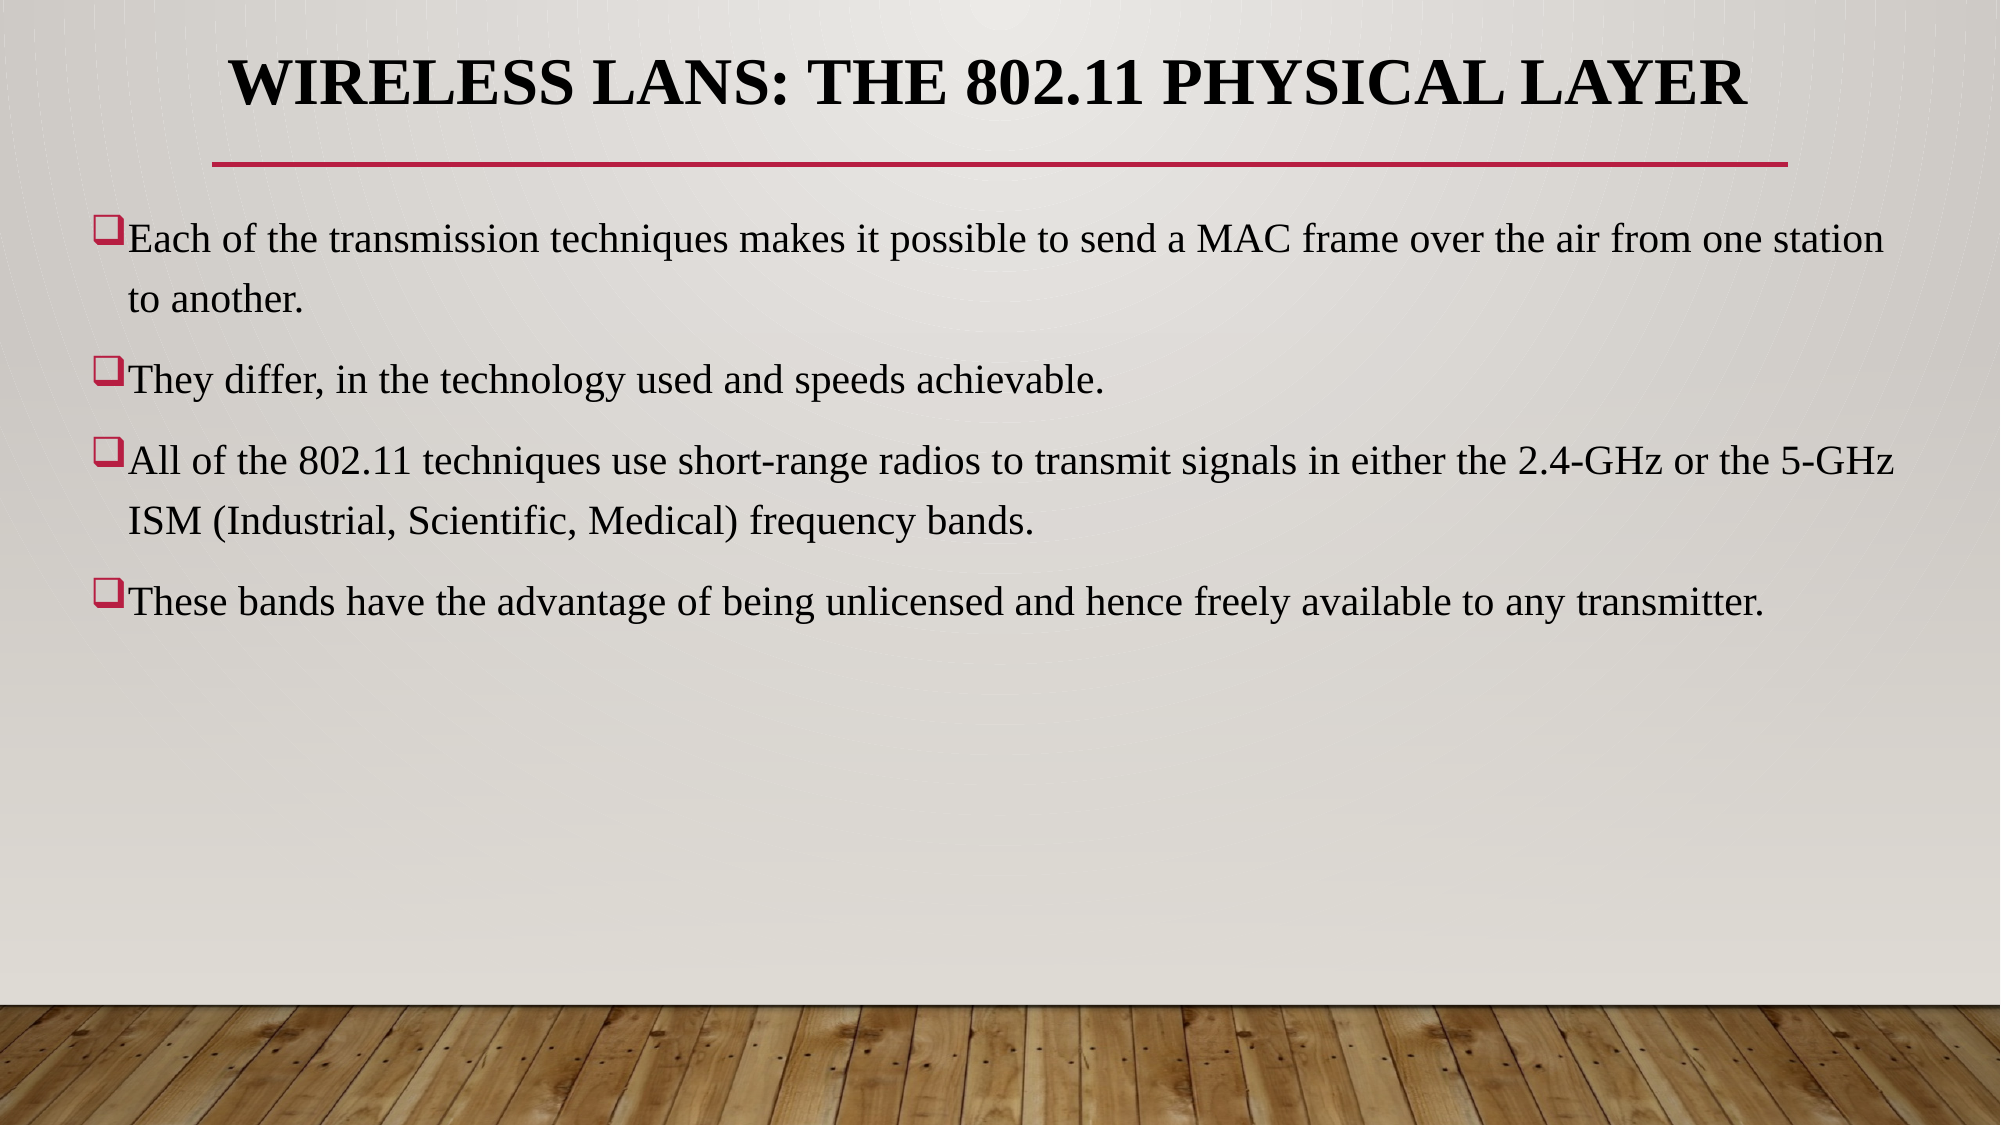

# WIRELESS LANS: The 802.11 Physical Layer
Each of the transmission techniques makes it possible to send a MAC frame over the air from one station to another.
They differ, in the technology used and speeds achievable.
All of the 802.11 techniques use short-range radios to transmit signals in either the 2.4-GHz or the 5-GHz ISM (Industrial, Scientific, Medical) frequency bands.
These bands have the advantage of being unlicensed and hence freely available to any transmitter.